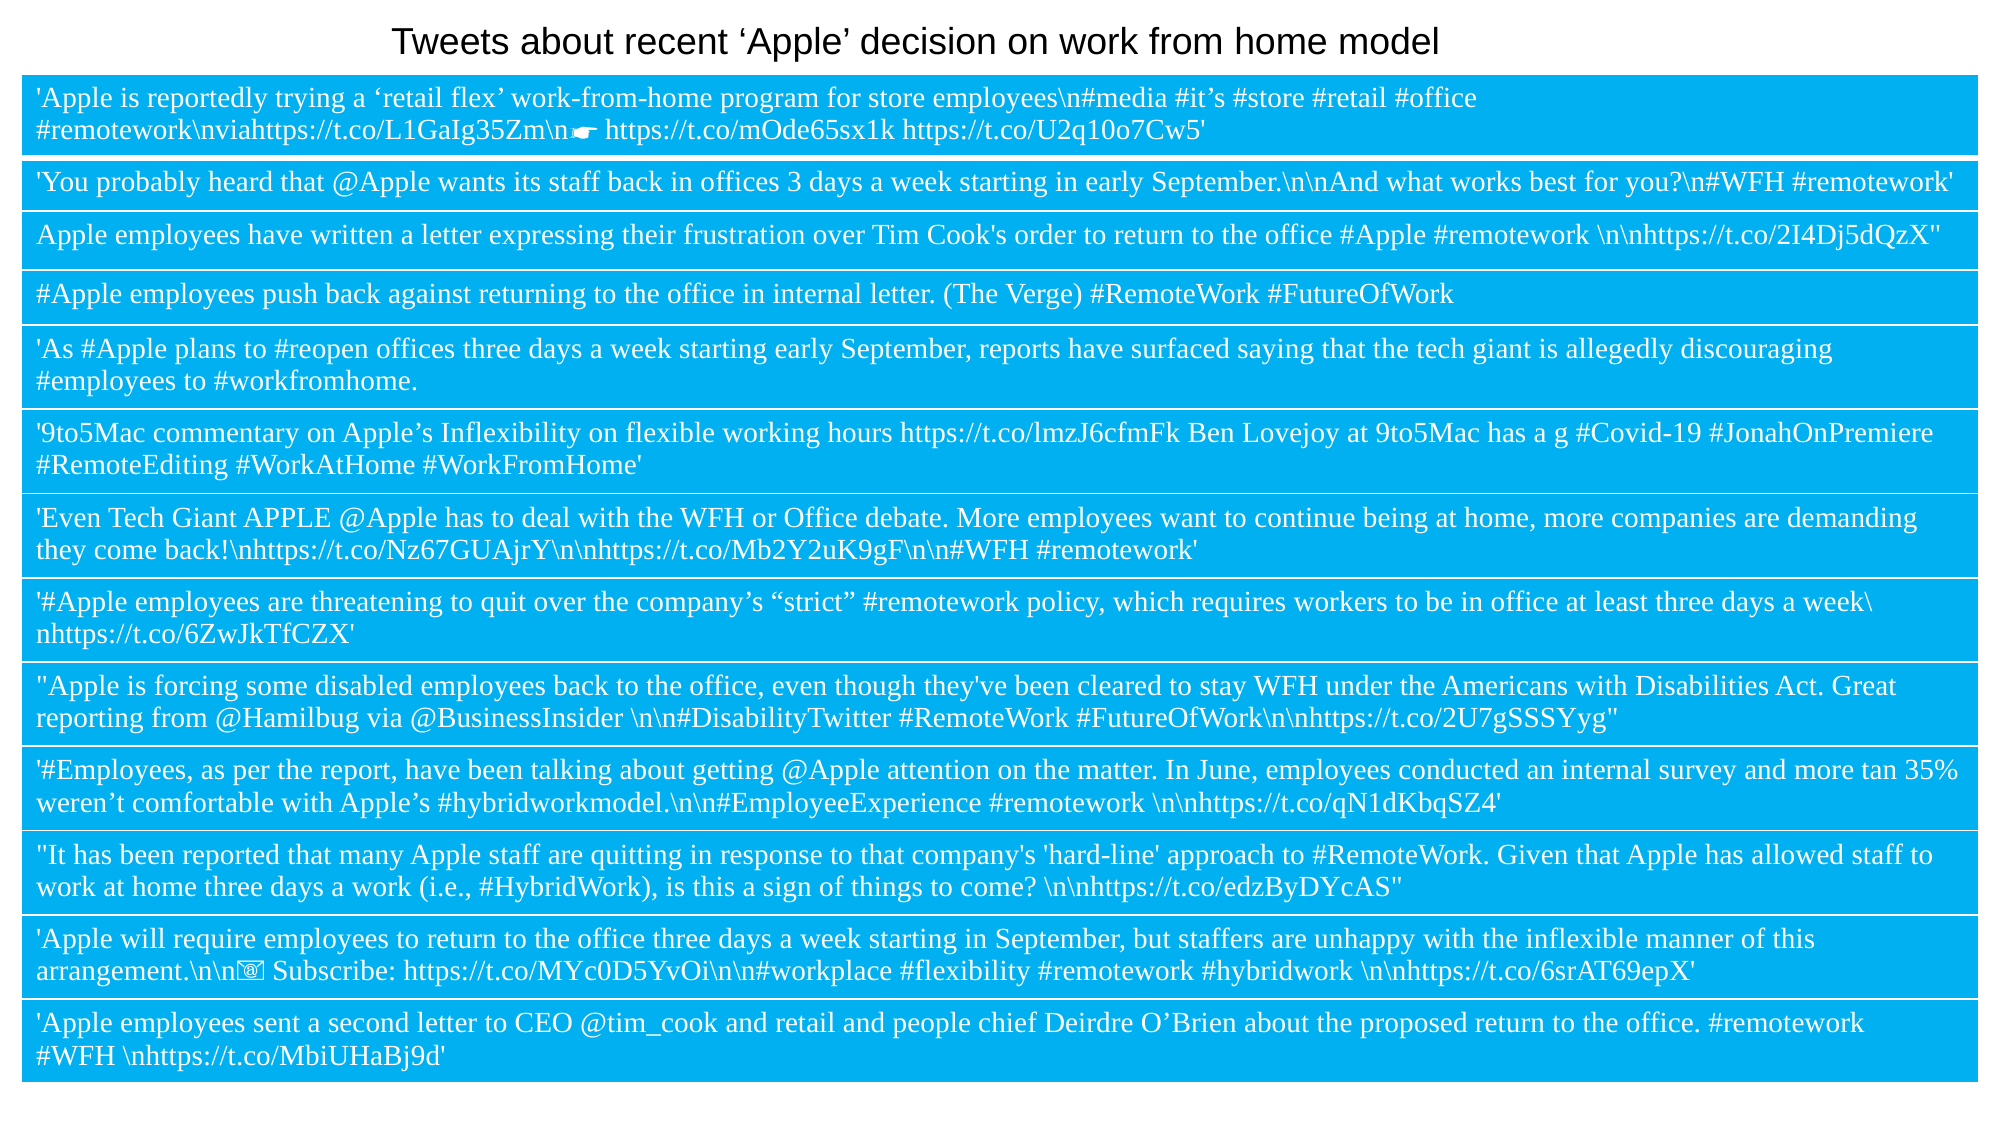

# Tweets about recent ‘Apple’ decision on work from home model
| 'Apple is reportedly trying a ‘retail flex’ work-from-home program for store employees\n#media #it’s #store #retail #office #remotework\nviahttps://t.co/L1GaIg35Zm\n☛ https://t.co/mOde65sx1k https://t.co/U2q10o7Cw5' |
| --- |
| 'You probably heard that @Apple wants its staff back in offices 3 days a week starting in early September.\n\nAnd what works best for you?\n#WFH #remotework' |
| Apple employees have written a letter expressing their frustration over Tim Cook's order to return to the office #Apple #remotework \n\nhttps://t.co/2I4Dj5dQzX" |
| #Apple employees push back against returning to the office in internal letter. (The Verge) #RemoteWork #FutureOfWork |
| 'As #Apple plans to #reopen offices three days a week starting early September, reports have surfaced saying that the tech giant is allegedly discouraging #employees to #workfromhome. |
| '9to5Mac commentary on Apple’s Inflexibility on flexible working hours https://t.co/lmzJ6cfmFk Ben Lovejoy at 9to5Mac has a g #Covid-19 #JonahOnPremiere #RemoteEditing #WorkAtHome #WorkFromHome' |
| 'Even Tech Giant APPLE @Apple has to deal with the WFH or Office debate. More employees want to continue being at home, more companies are demanding they come back!\nhttps://t.co/Nz67GUAjrY\n\nhttps://t.co/Mb2Y2uK9gF\n\n#WFH #remotework' |
| '#Apple employees are threatening to quit over the company’s “strict” #remotework policy, which requires workers to be in office at least three days a week\nhttps://t.co/6ZwJkTfCZX' |
| "Apple is forcing some disabled employees back to the office, even though they've been cleared to stay WFH under the Americans with Disabilities Act. Great reporting from @Hamilbug via @BusinessInsider \n\n#DisabilityTwitter #RemoteWork #FutureOfWork\n\nhttps://t.co/2U7gSSSYyg" |
| '#Employees, as per the report, have been talking about getting @Apple attention on the matter. In June, employees conducted an internal survey and more tan 35% weren’t comfortable with Apple’s #hybridworkmodel.\n\n#EmployeeExperience #remotework \n\nhttps://t.co/qN1dKbqSZ4' |
| "It has been reported that many Apple staff are quitting in response to that company's 'hard-line' approach to #RemoteWork. Given that Apple has allowed staff to work at home three days a work (i.e., #HybridWork), is this a sign of things to come? \n\nhttps://t.co/edzByDYcAS" |
| 'Apple will require employees to return to the office three days a week starting in September, but staffers are unhappy with the inflexible manner of this arrangement.\n\n📧 Subscribe: https://t.co/MYc0D5YvOi\n\n#workplace #flexibility #remotework #hybridwork \n\nhttps://t.co/6srAT69epX' |
| 'Apple employees sent a second letter to CEO @tim\_cook and retail and people chief Deirdre O’Brien about the proposed return to the office. #remotework #WFH \nhttps://t.co/MbiUHaBj9d' |